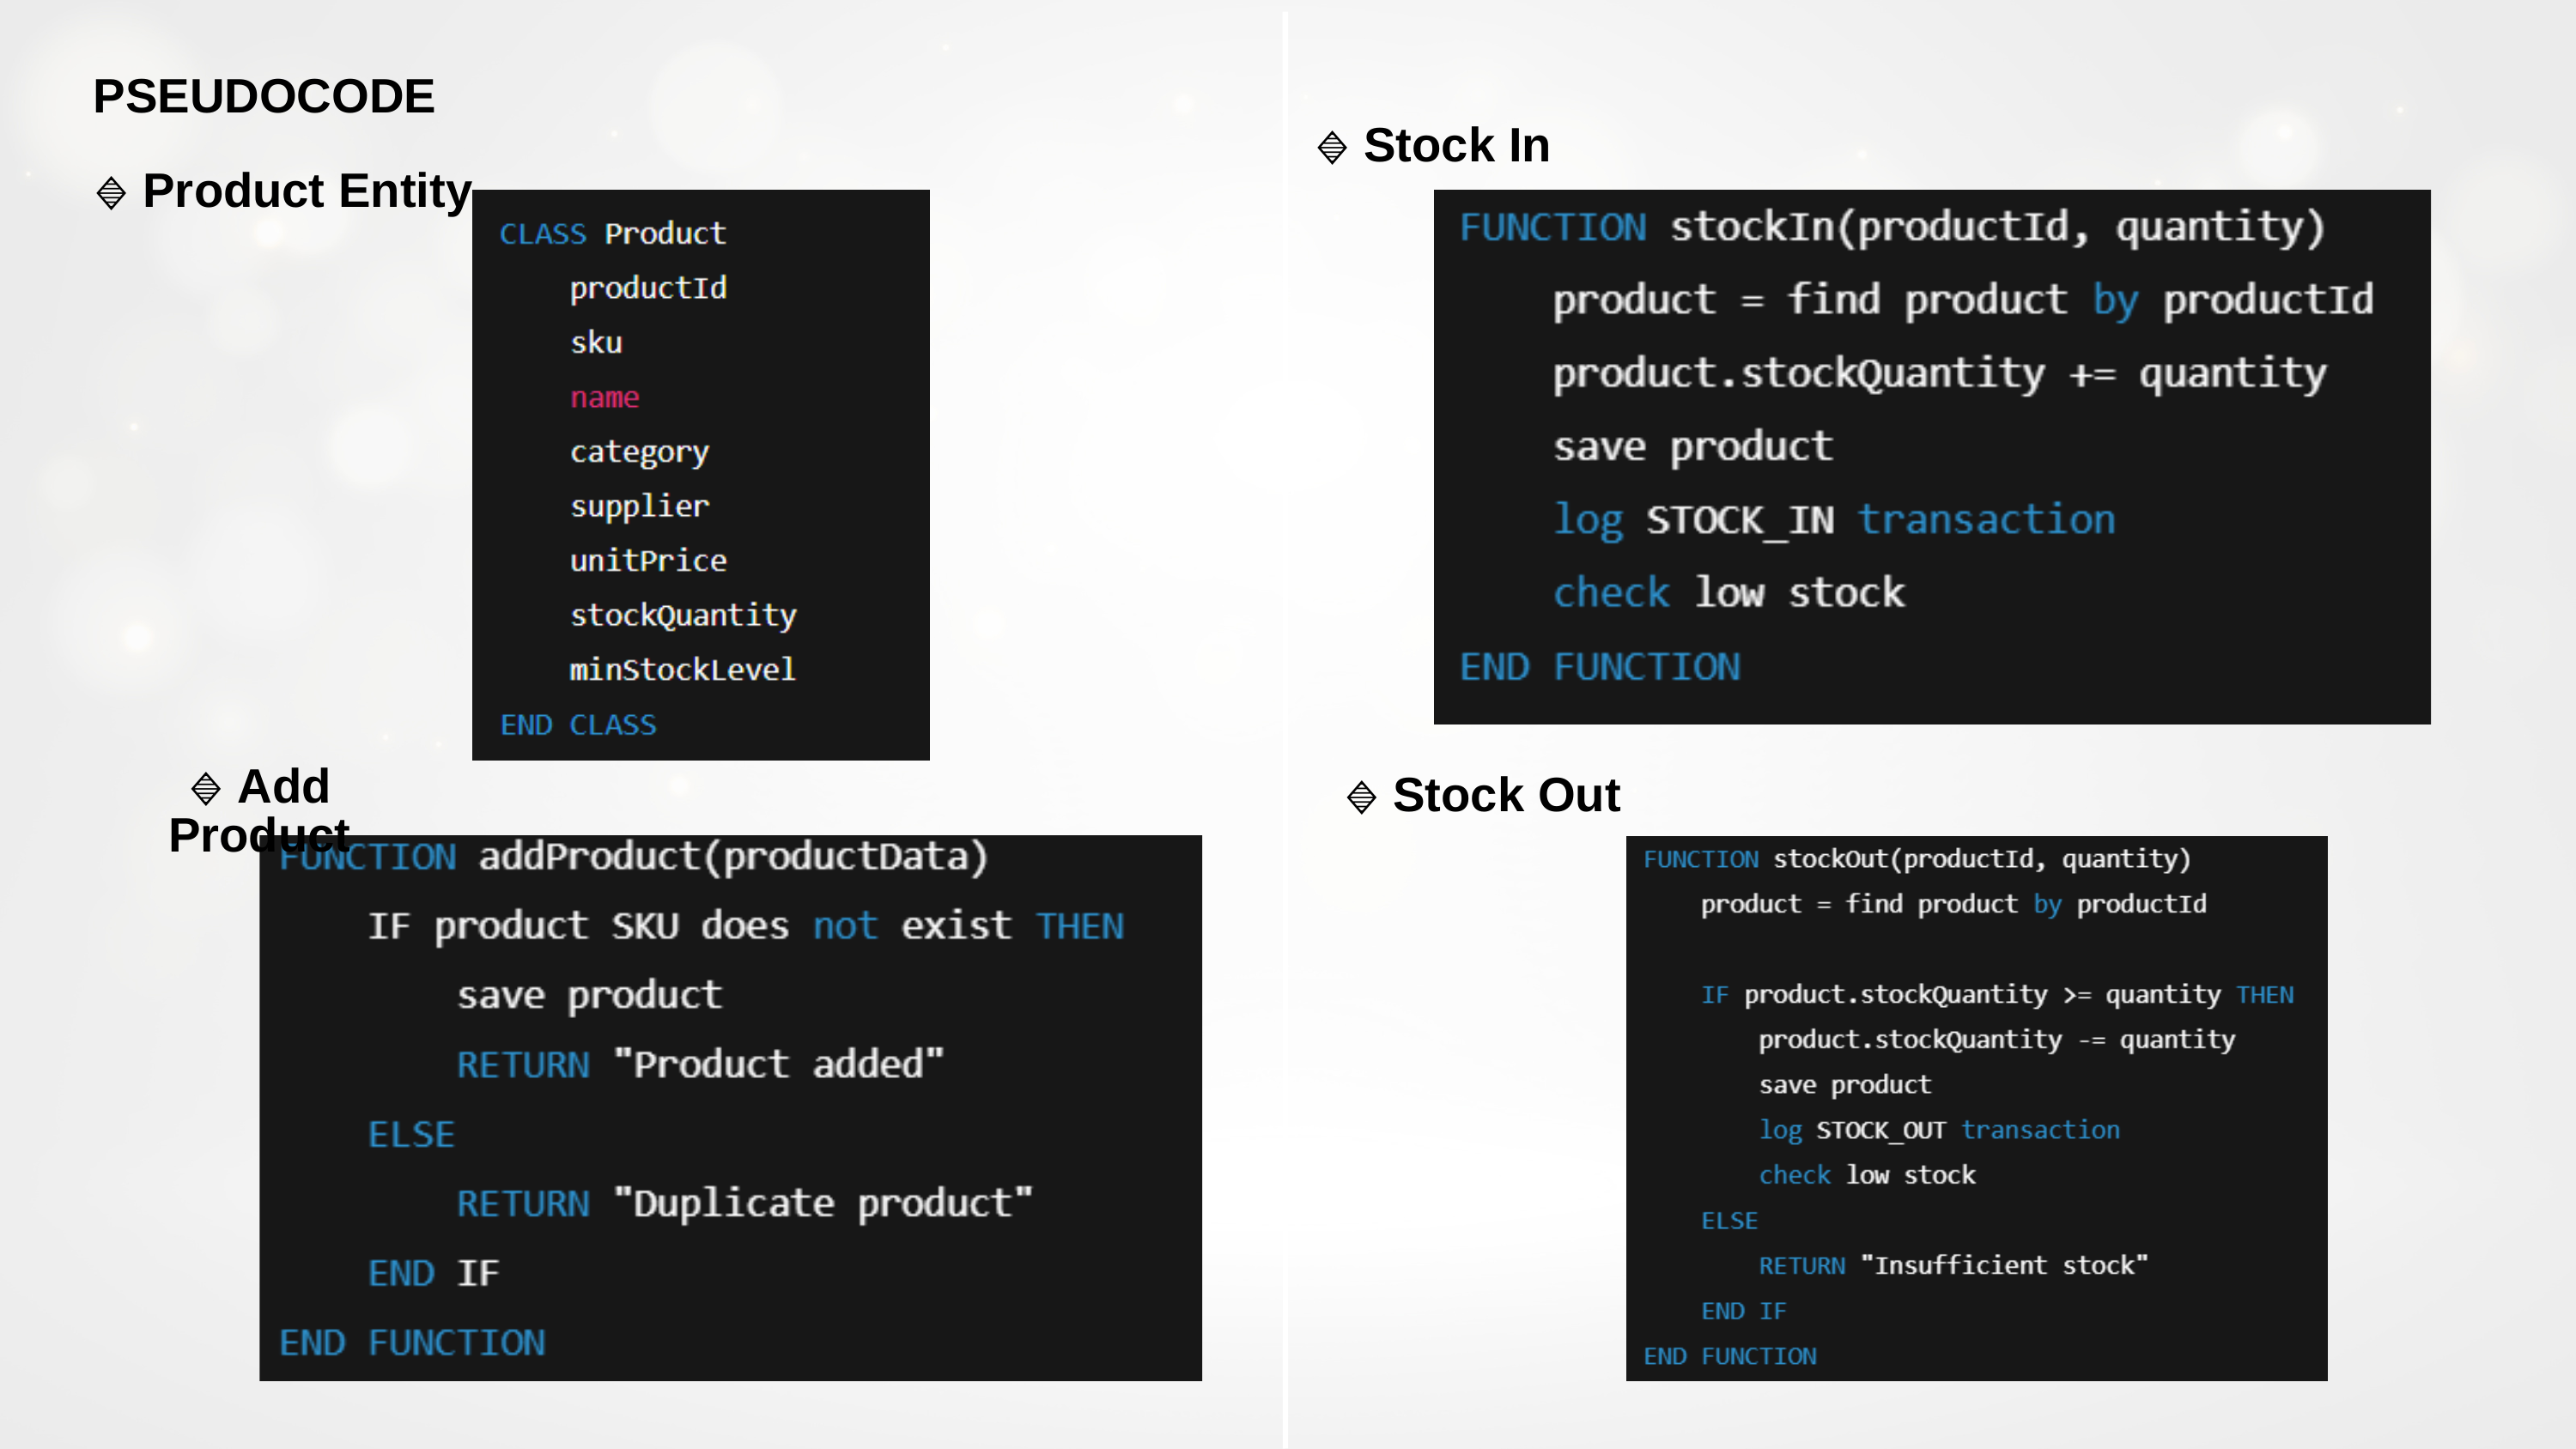

PSEUDOCODE

🔹 Product Entity

🔹 Stock In

🔹 Add Product

🔹 Stock Out